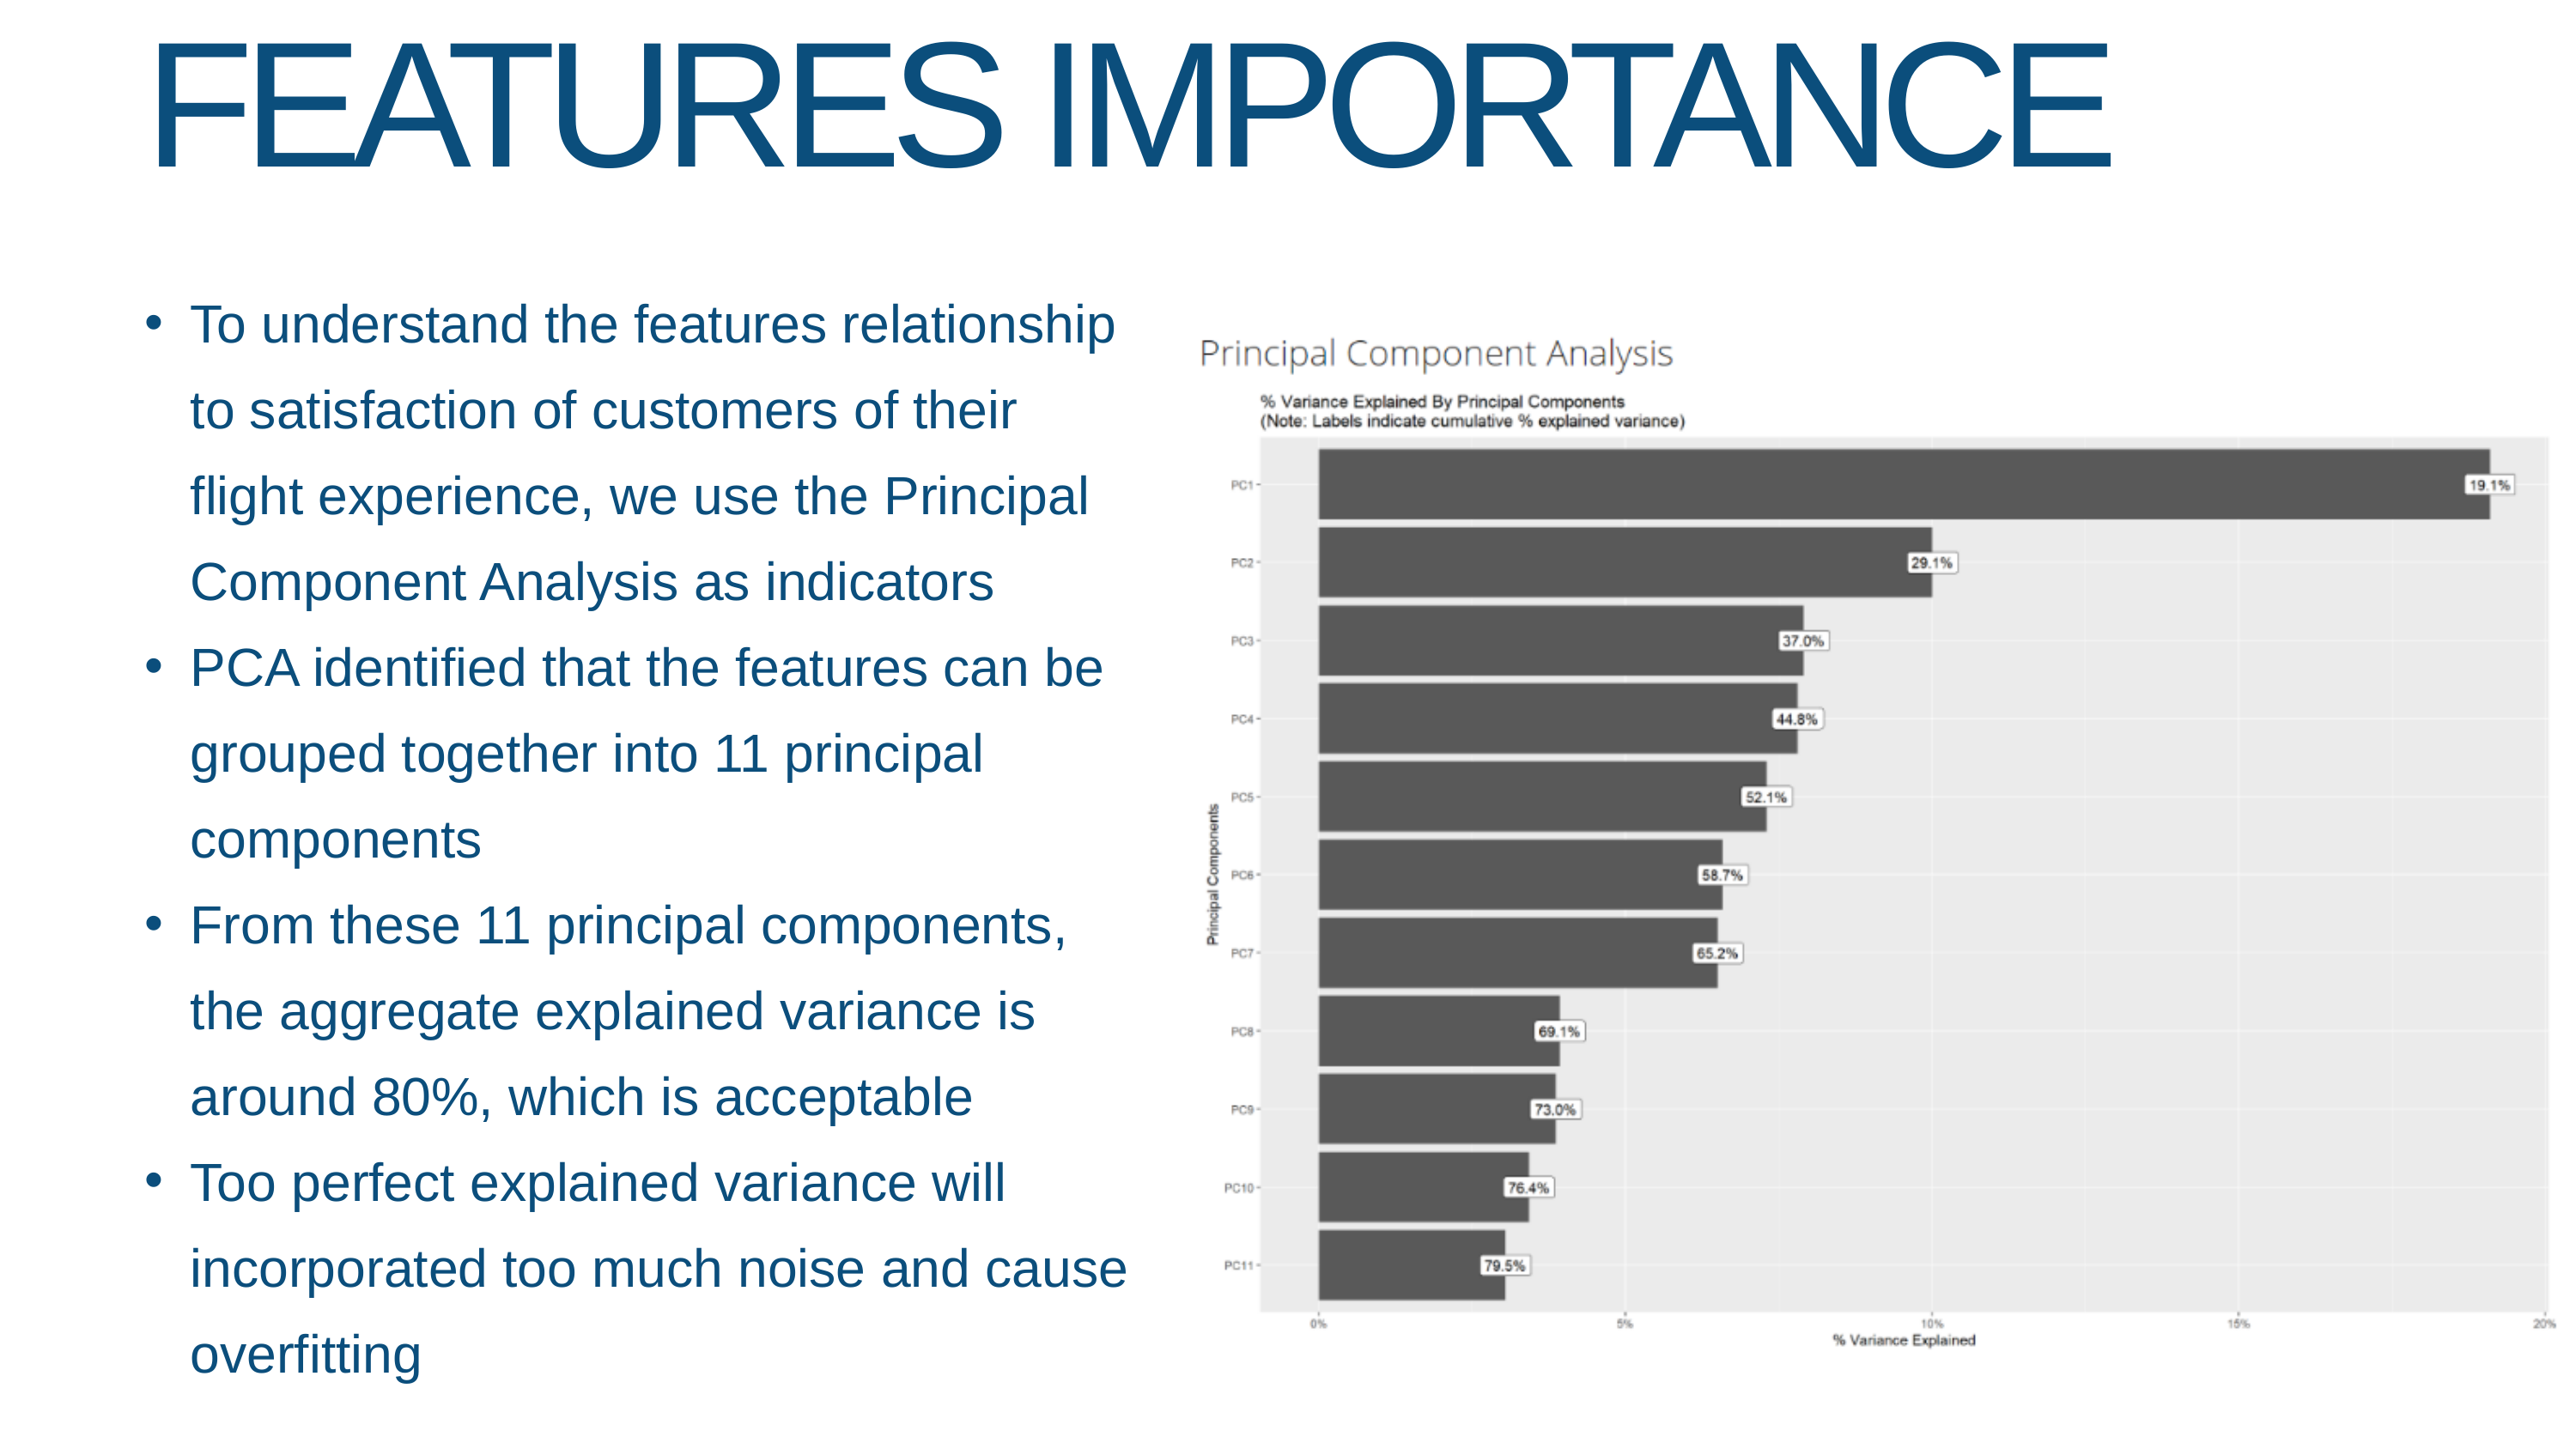

FEATURES IMPORTANCE
To understand the features relationship to satisfaction of customers of their flight experience, we use the Principal Component Analysis as indicators
PCA identified that the features can be grouped together into 11 principal components
From these 11 principal components, the aggregate explained variance is around 80%, which is acceptable
Too perfect explained variance will incorporated too much noise and cause overfitting